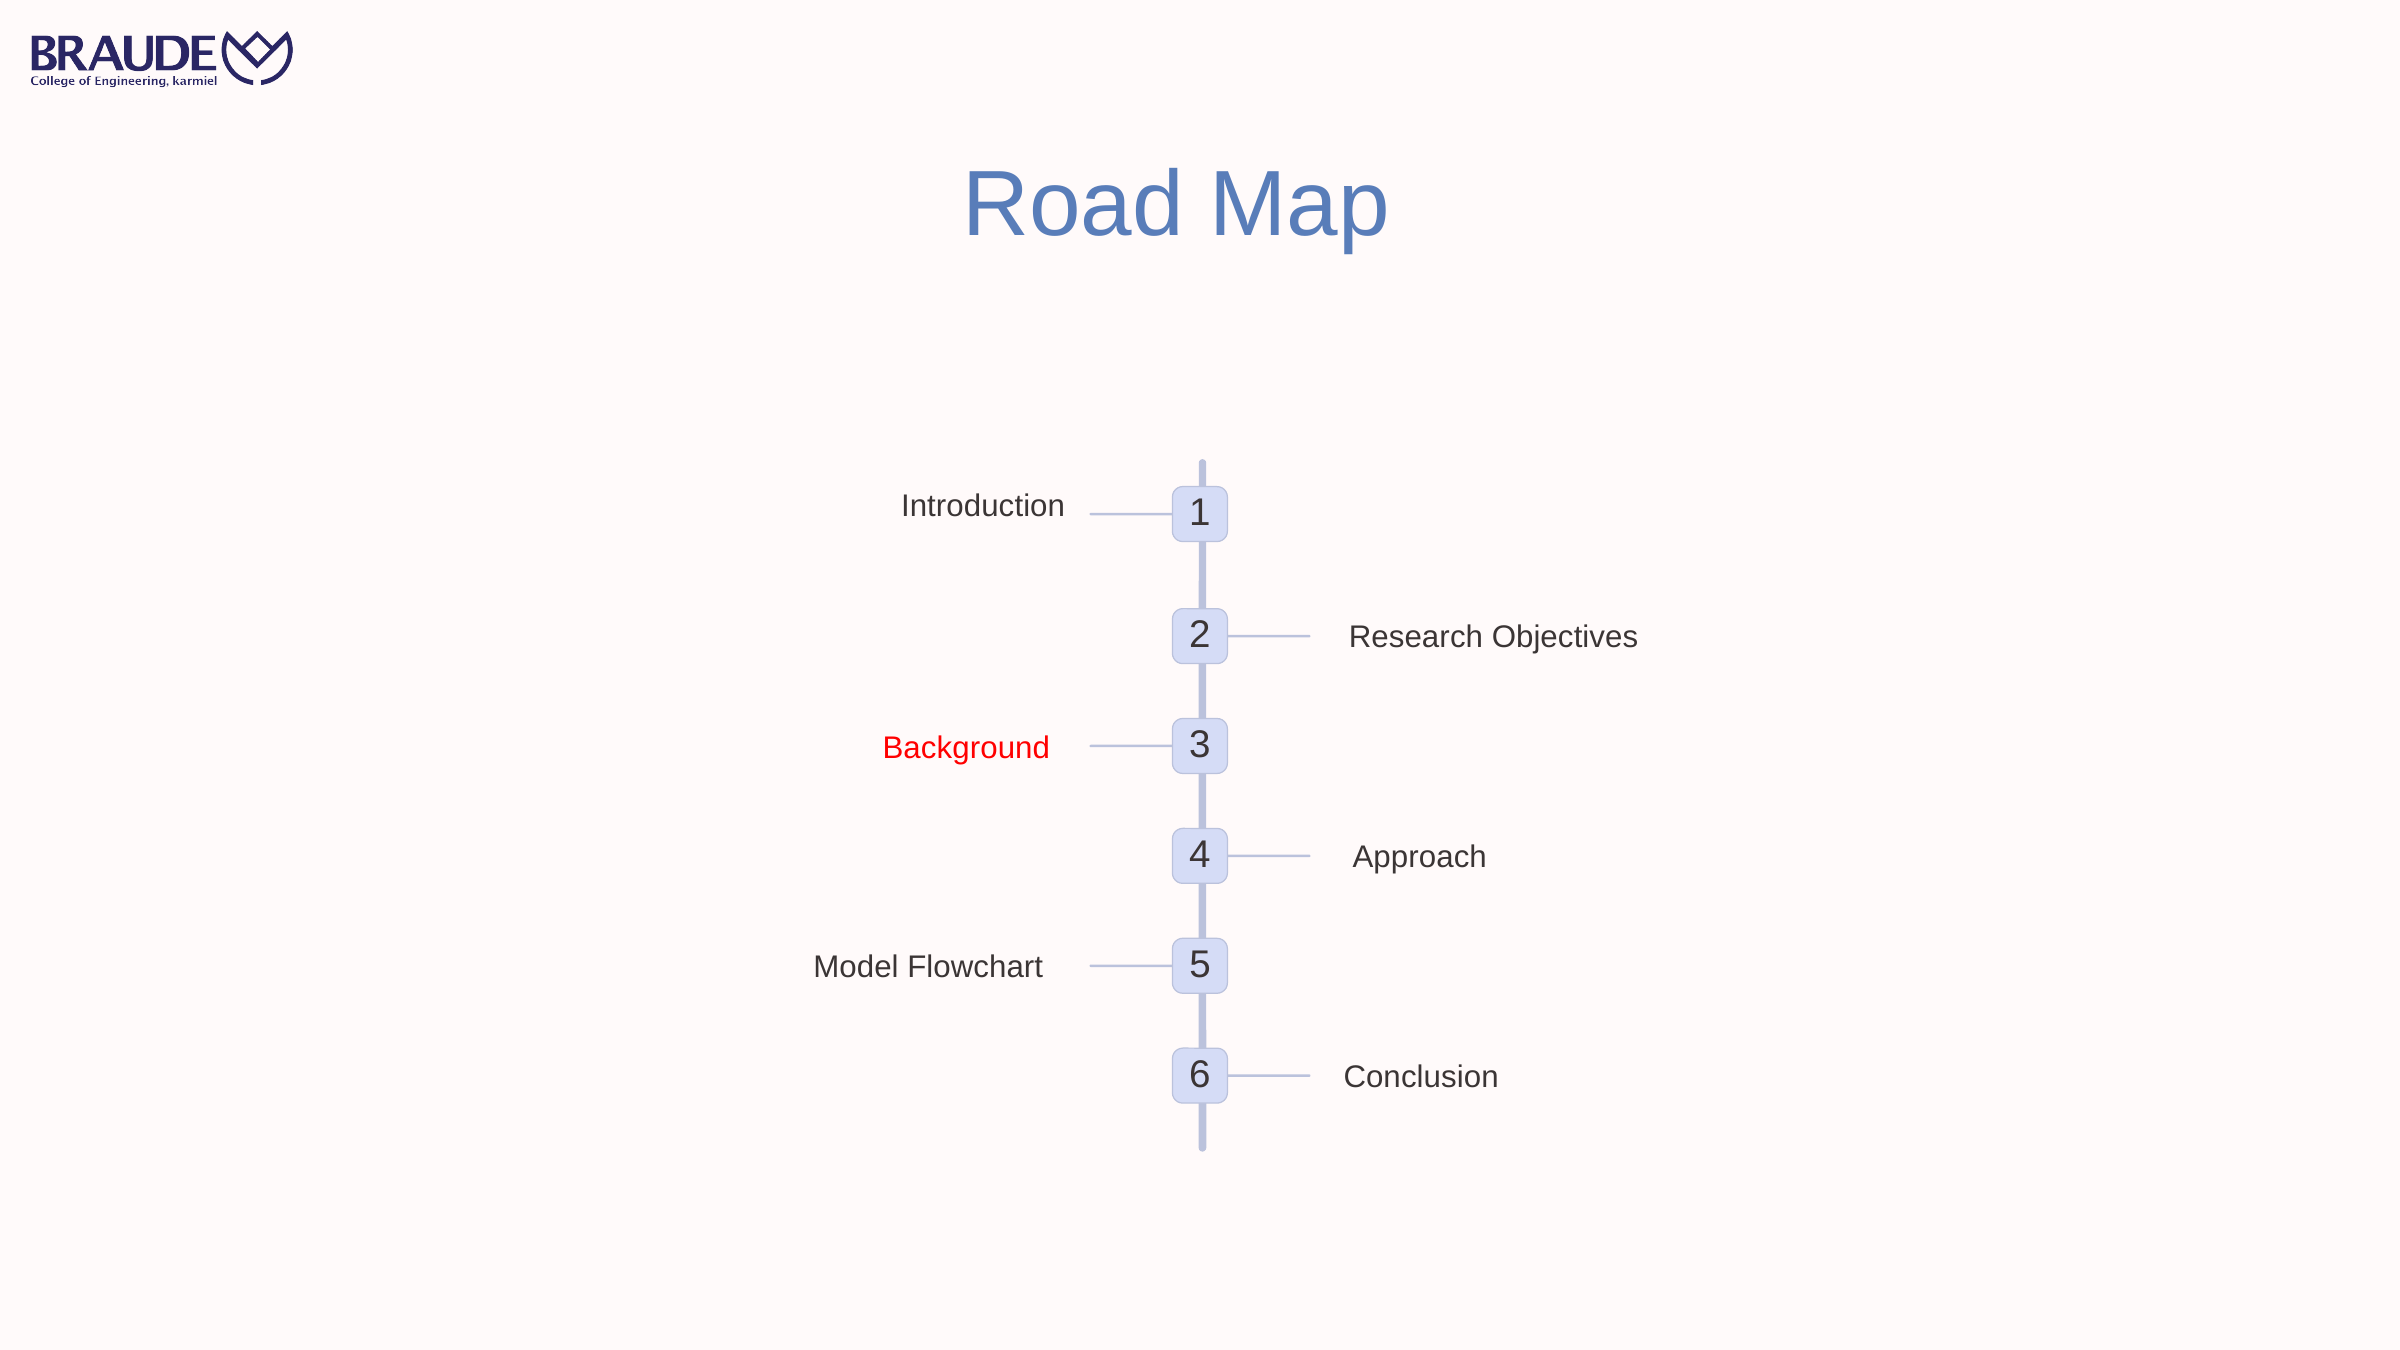

Road Map

Introduction

1

Research Objectives
2

Background
3

Approach
4

Model Flowchart
5

Conclusion
6